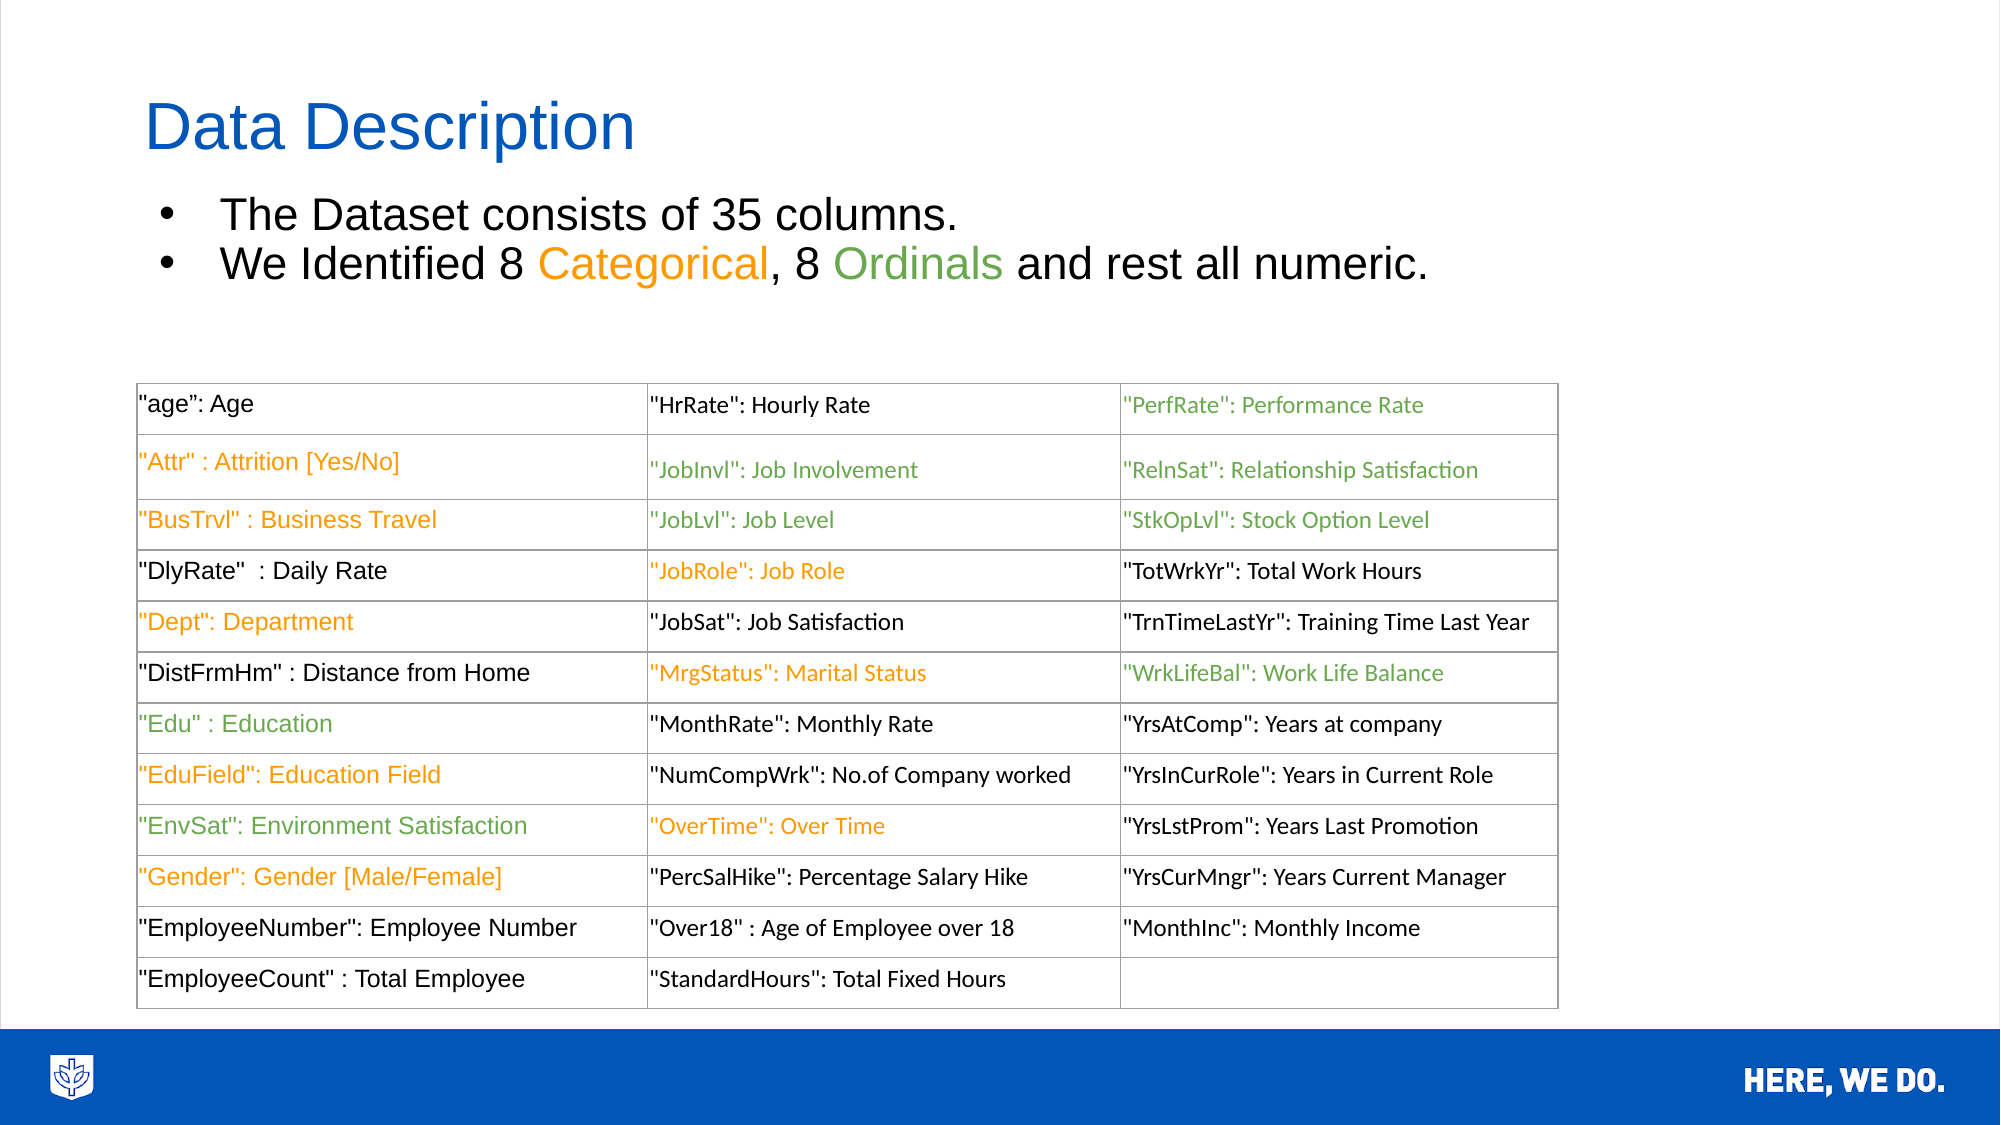

# Data Description
The Dataset consists of 35 columns.
We Identified 8 Categorical, 8 Ordinals and rest all numeric.

| "age”: Age | "HrRate": Hourly Rate | "PerfRate": Performance Rate |  |  |
| --- | --- | --- | --- | --- |
| "Attr" : Attrition [Yes/No] | "JobInvl": Job Involvement | "RelnSat": Relationship Satisfaction |  |  |
| "BusTrvl" : Business Travel | "JobLvl": Job Level | "StkOpLvl": Stock Option Level |  |  |
| "DlyRate" : Daily Rate | "JobRole": Job Role | "TotWrkYr": Total Work Hours |  |  |
| "Dept": Department | "JobSat": Job Satisfaction | "TrnTimeLastYr": Training Time Last Year |  |  |
| "DistFrmHm" : Distance from Home | "MrgStatus": Marital Status | "WrkLifeBal": Work Life Balance |  |  |
| "Edu" : Education | "MonthRate": Monthly Rate | "YrsAtComp": Years at company |  |  |
| "EduField": Education Field | "NumCompWrk": No.of Company worked | "YrsInCurRole": Years in Current Role |  |  |
| "EnvSat": Environment Satisfaction | "OverTime": Over Time | "YrsLstProm": Years Last Promotion |  |  |
| "Gender": Gender [Male/Female] | "PercSalHike": Percentage Salary Hike | "YrsCurMngr": Years Current Manager |  |  |
| "EmployeeNumber": Employee Number | "Over18" : Age of Employee over 18 | "MonthInc": Monthly Income |  |  |
| "EmployeeCount" : Total Employee | "StandardHours": Total Fixed Hours |  |  |  |